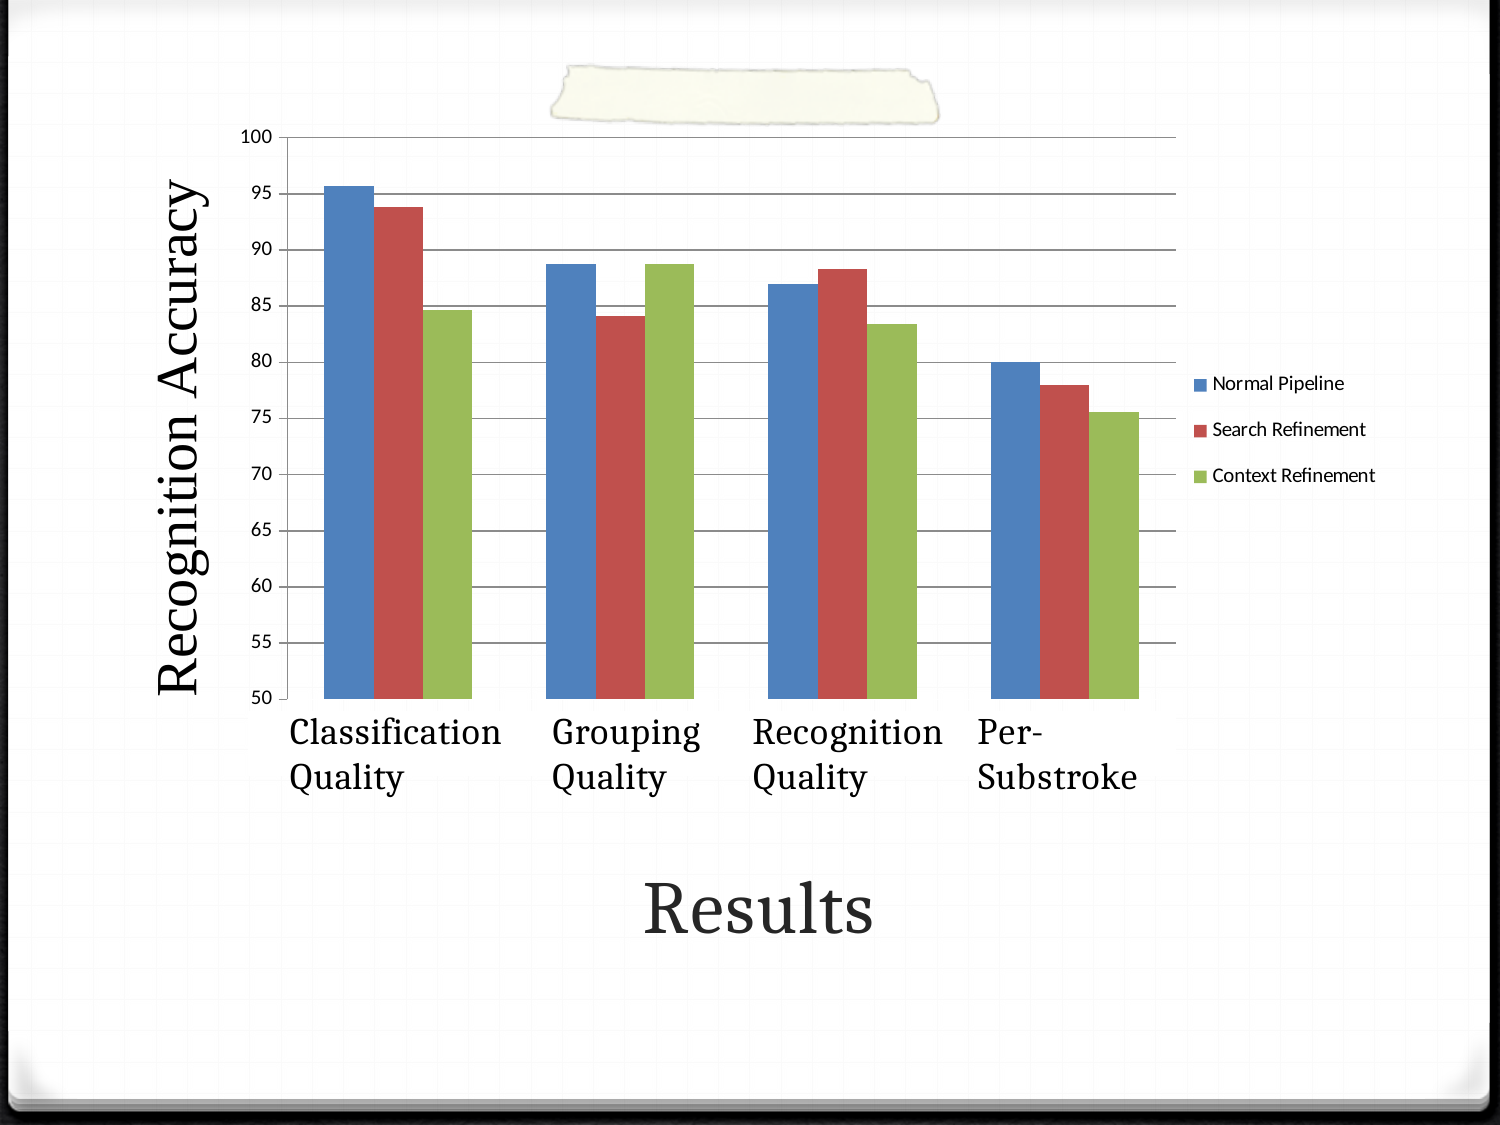

### Chart

| Category |  |  |  |
|---|---|---|---|
| Classification Quality | 95.6809675424161 | 93.8378662516802 | 84.6797132716015 |
| Grouping Quality | 88.7909867909868 | 84.1564102564103 | 88.7909867909868 |
| Recognition Quality | 86.9948392938331 | 88.340271957145 | 83.3836949256454 |
| Per-substroke Recognition Quality | 80.06033184463 | 77.9881054740659 | 75.5934281665677 |
Per-Substroke
Grouping Quality
Classification Quality
Recognition Quality
# Results